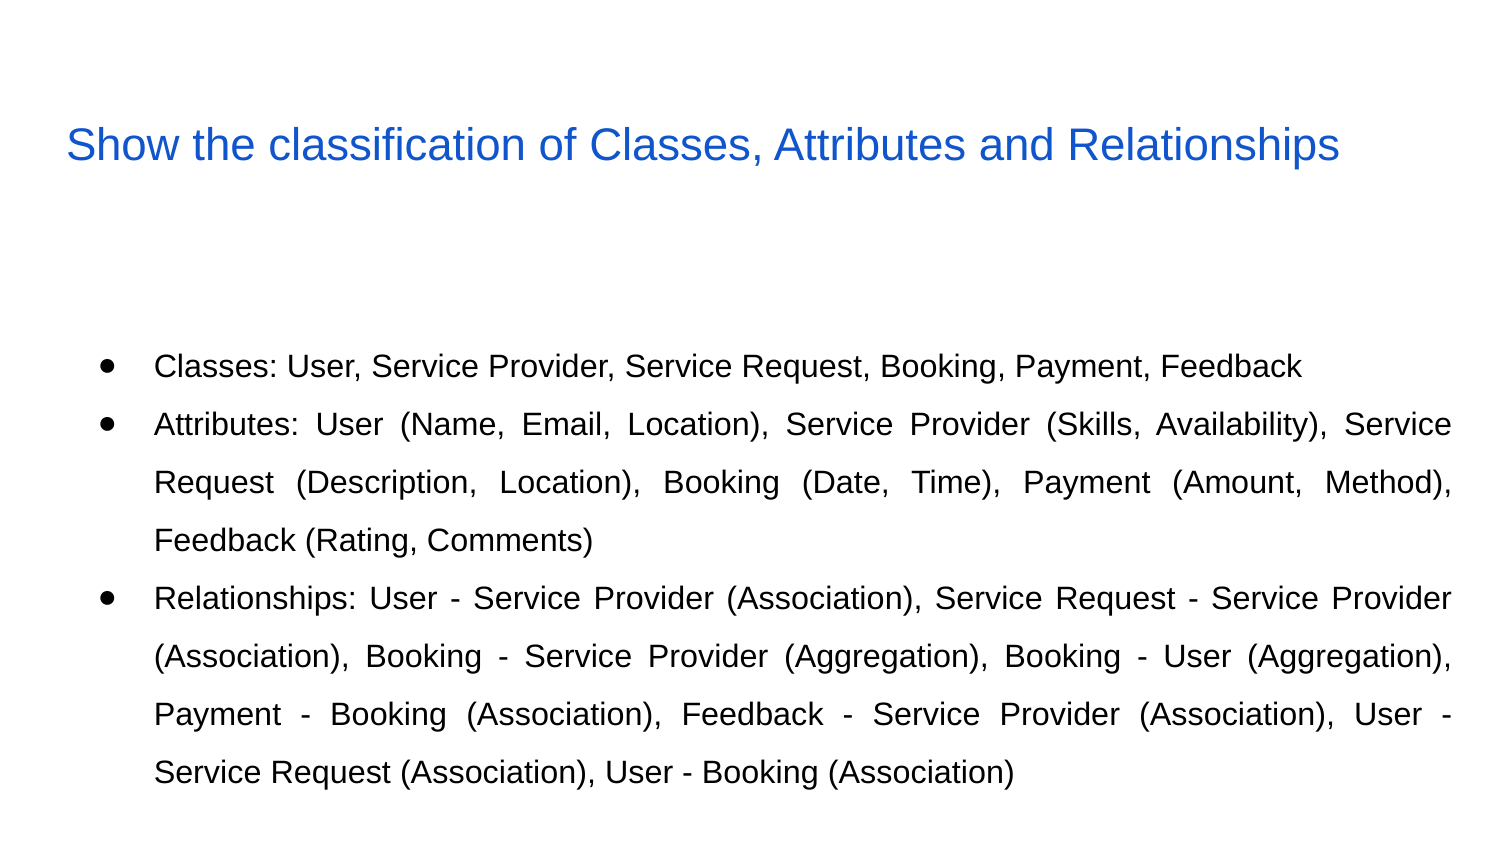

# Show the classification of Classes, Attributes and Relationships
Classes: User, Service Provider, Service Request, Booking, Payment, Feedback
Attributes: User (Name, Email, Location), Service Provider (Skills, Availability), Service Request (Description, Location), Booking (Date, Time), Payment (Amount, Method), Feedback (Rating, Comments)
Relationships: User - Service Provider (Association), Service Request - Service Provider (Association), Booking - Service Provider (Aggregation), Booking - User (Aggregation), Payment - Booking (Association), Feedback - Service Provider (Association), User - Service Request (Association), User - Booking (Association)